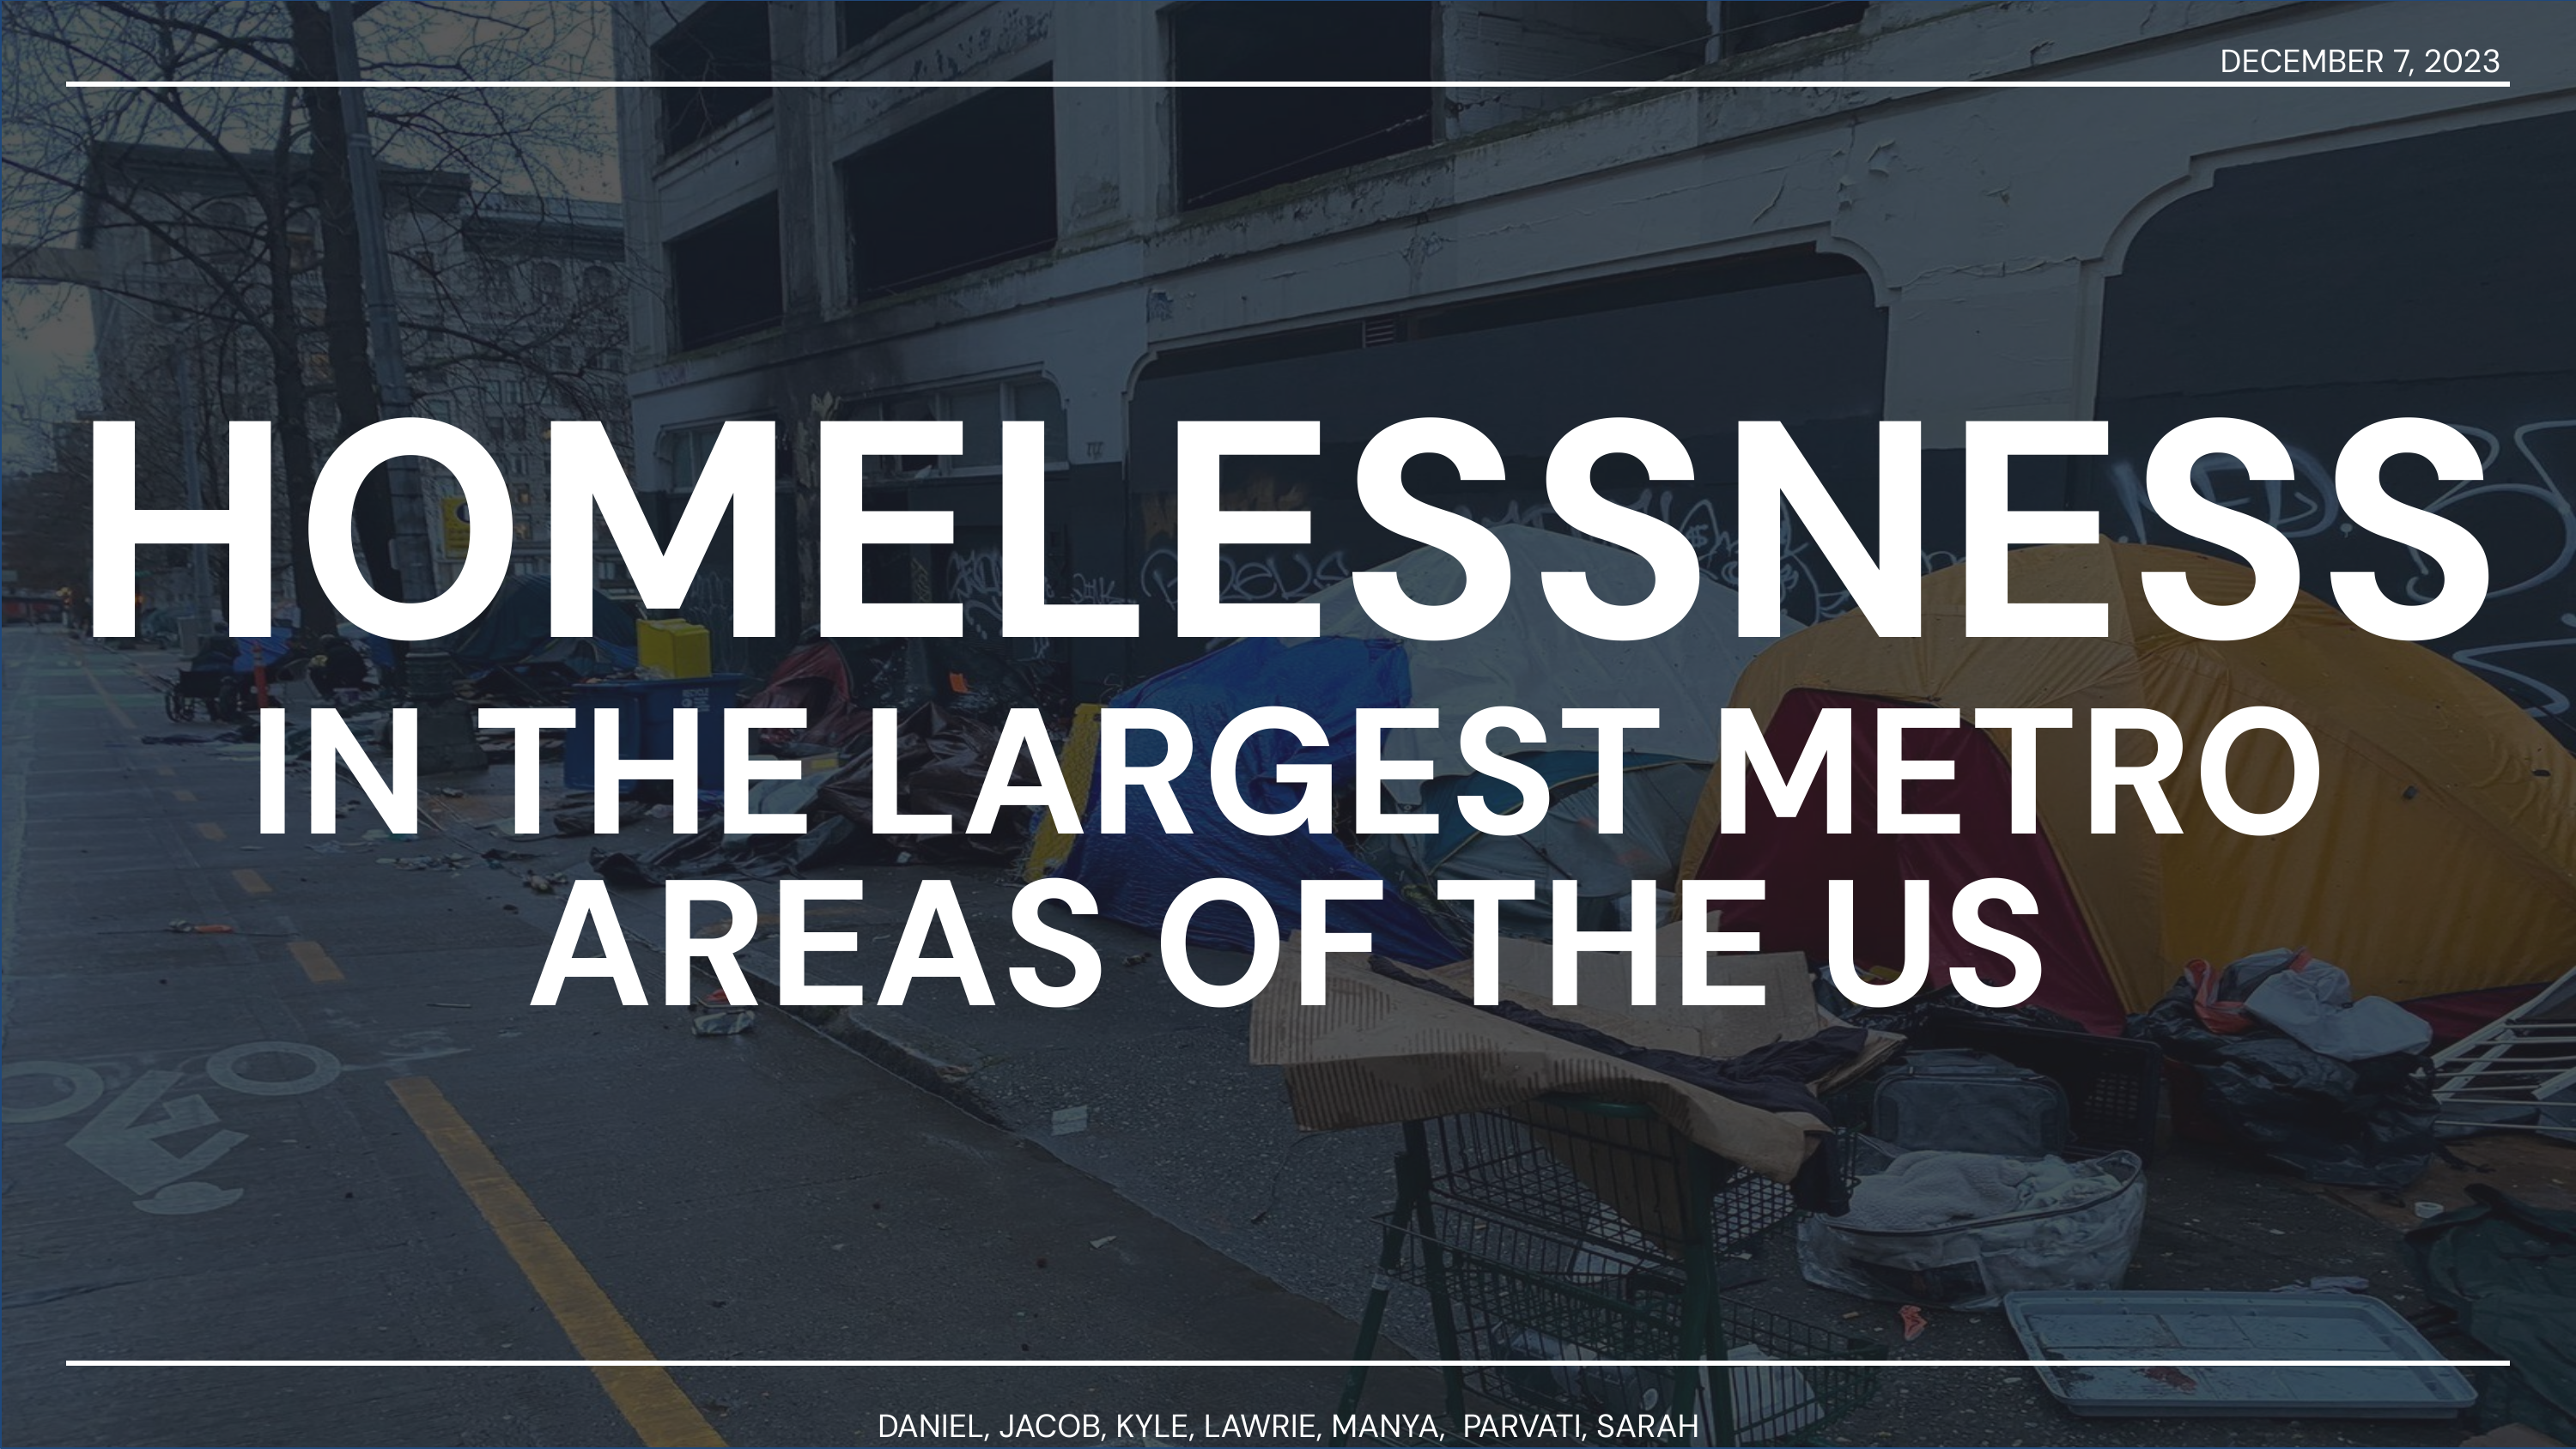

DECEMBER 7, 2023
HOMELESSNESS
IN THE LARGEST METRO AREAS OF THE US
DANIEL, JACOB, KYLE, LAWRIE, MANYA,  PARVATI, SARAH